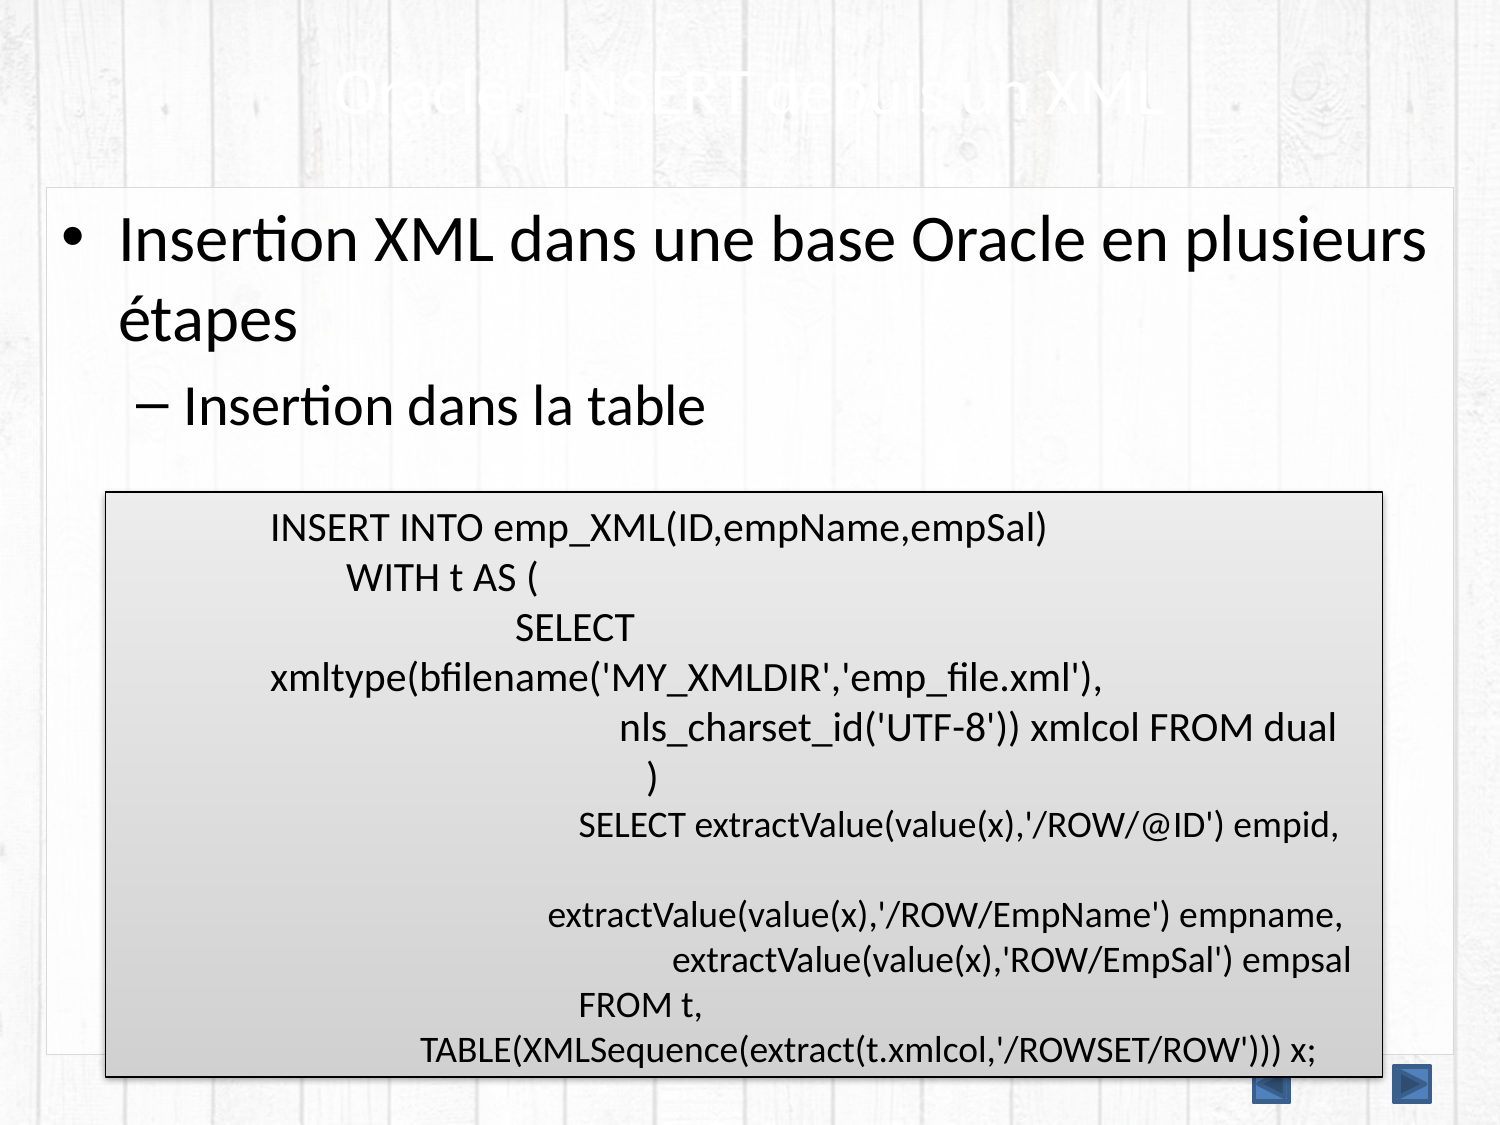

# Oracle - INSERT depuis un XML
Insertion XML dans une base Oracle en plusieurs étapes
Insertion dans la table

INSERT INTO emp_XML(ID,empName,empSal)
        WITH t AS (
	          SELECT xmltype(bfilename('MY_XMLDIR','emp_file.xml'),      	                    	                     nls_charset_id('UTF-8')) xmlcol FROM dual
		        )
	 SELECT extractValue(value(x),'/ROW/@ID') empid,
               extractValue(value(x),'/ROW/EmpName') empname,
	            extractValue(value(x),'ROW/EmpSal') empsal
	 FROM t, TABLE(XMLSequence(extract(t.xmlcol,'/ROWSET/ROW'))) x;